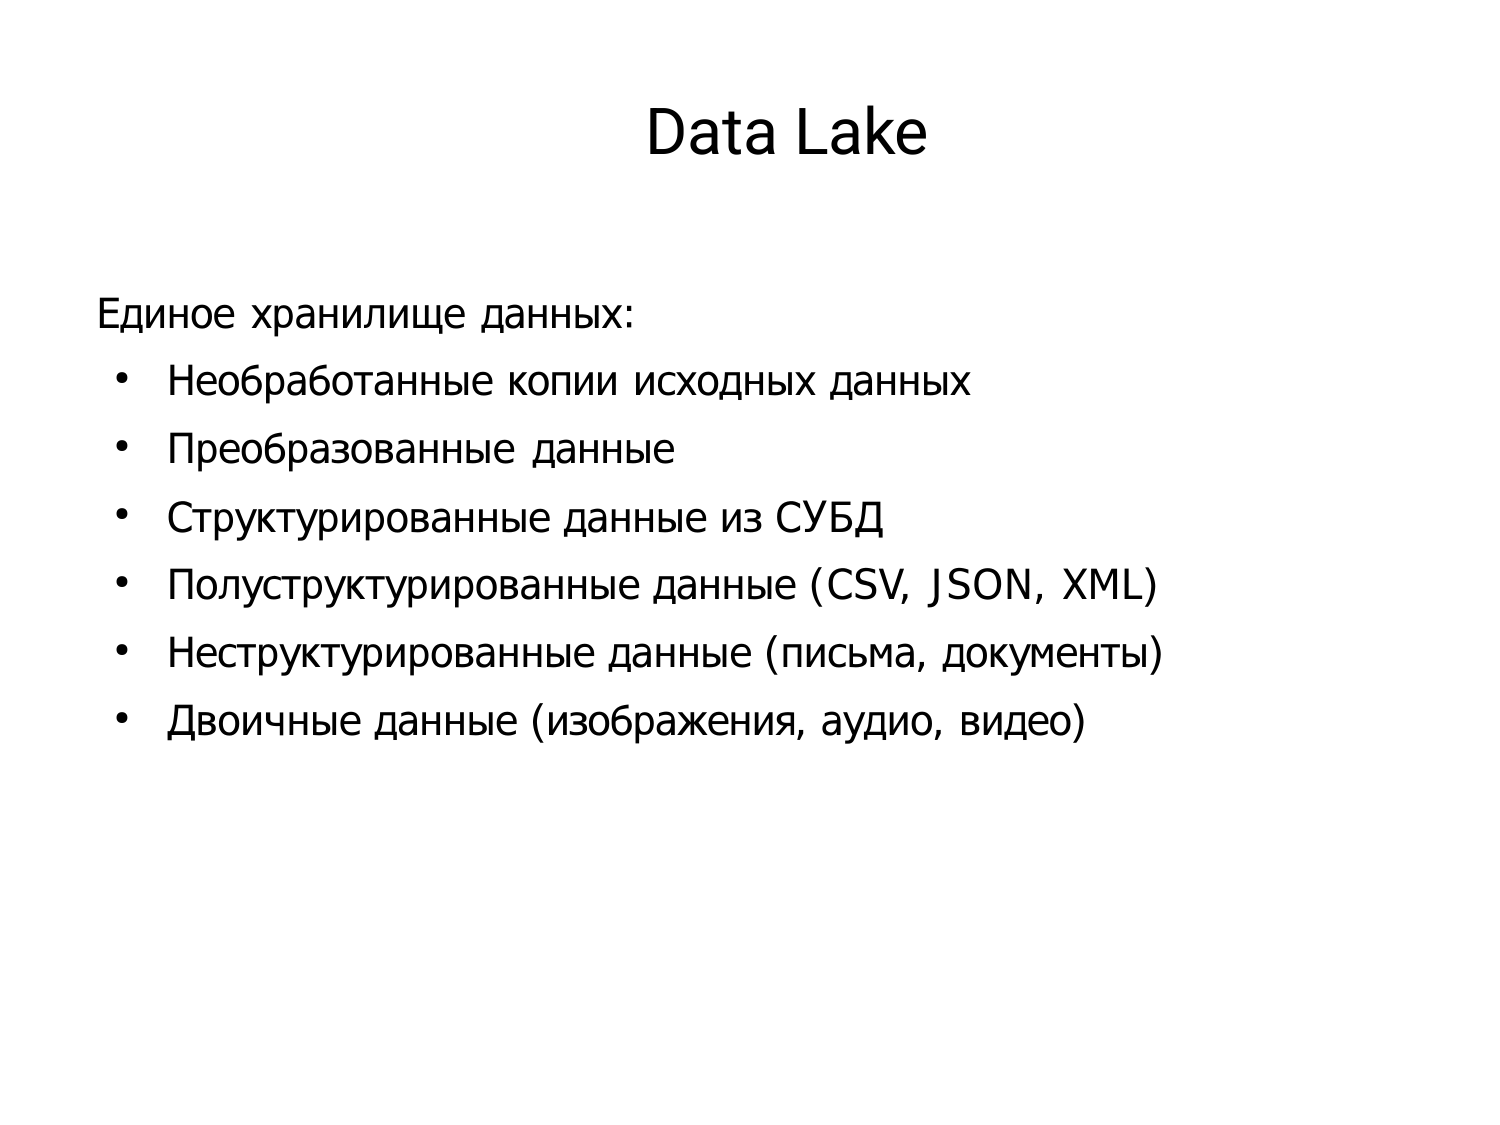

# Data Lake
Единое хранилище данных:
Необработанные копии исходных данных
Преобразованные данные
Структурированные данные из СУБД
Полуструктурированные данные (CSV, JSON, XML)
Неструктурированные данные (письма, документы)
Двоичные данные (изображения, аудио, видео)